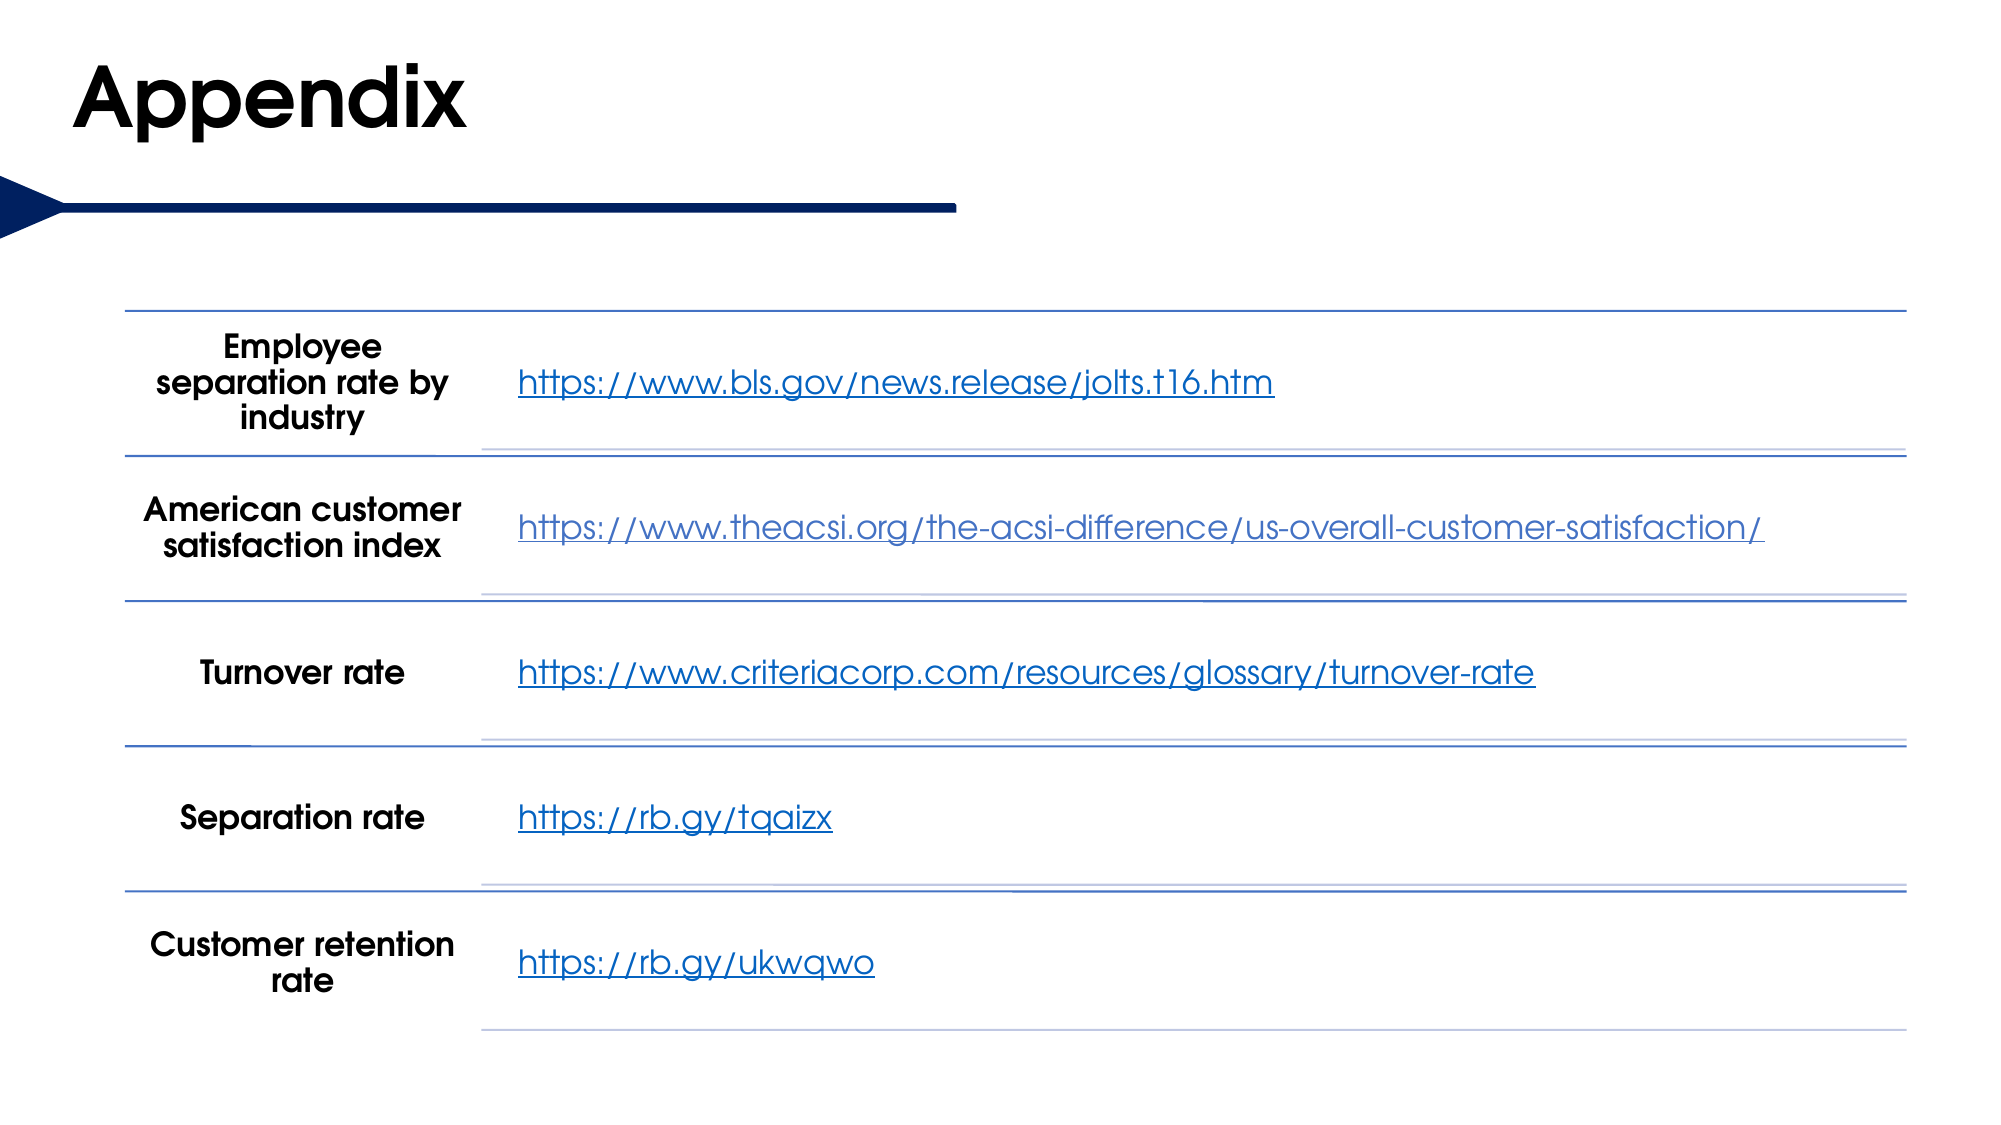

Appendix

Employee separation rate by industry
https://www.bls.gov/news.release/jolts.t16.htm
American customer satisfaction index
https://www.theacsi.org/the-acsi-difference/us-overall-customer-satisfaction/
Turnover rate
https://www.criteriacorp.com/resources/glossary/turnover-rate
Separation rate
https://rb.gy/tqaizx
Customer retention rate
https://rb.gy/ukwqwo